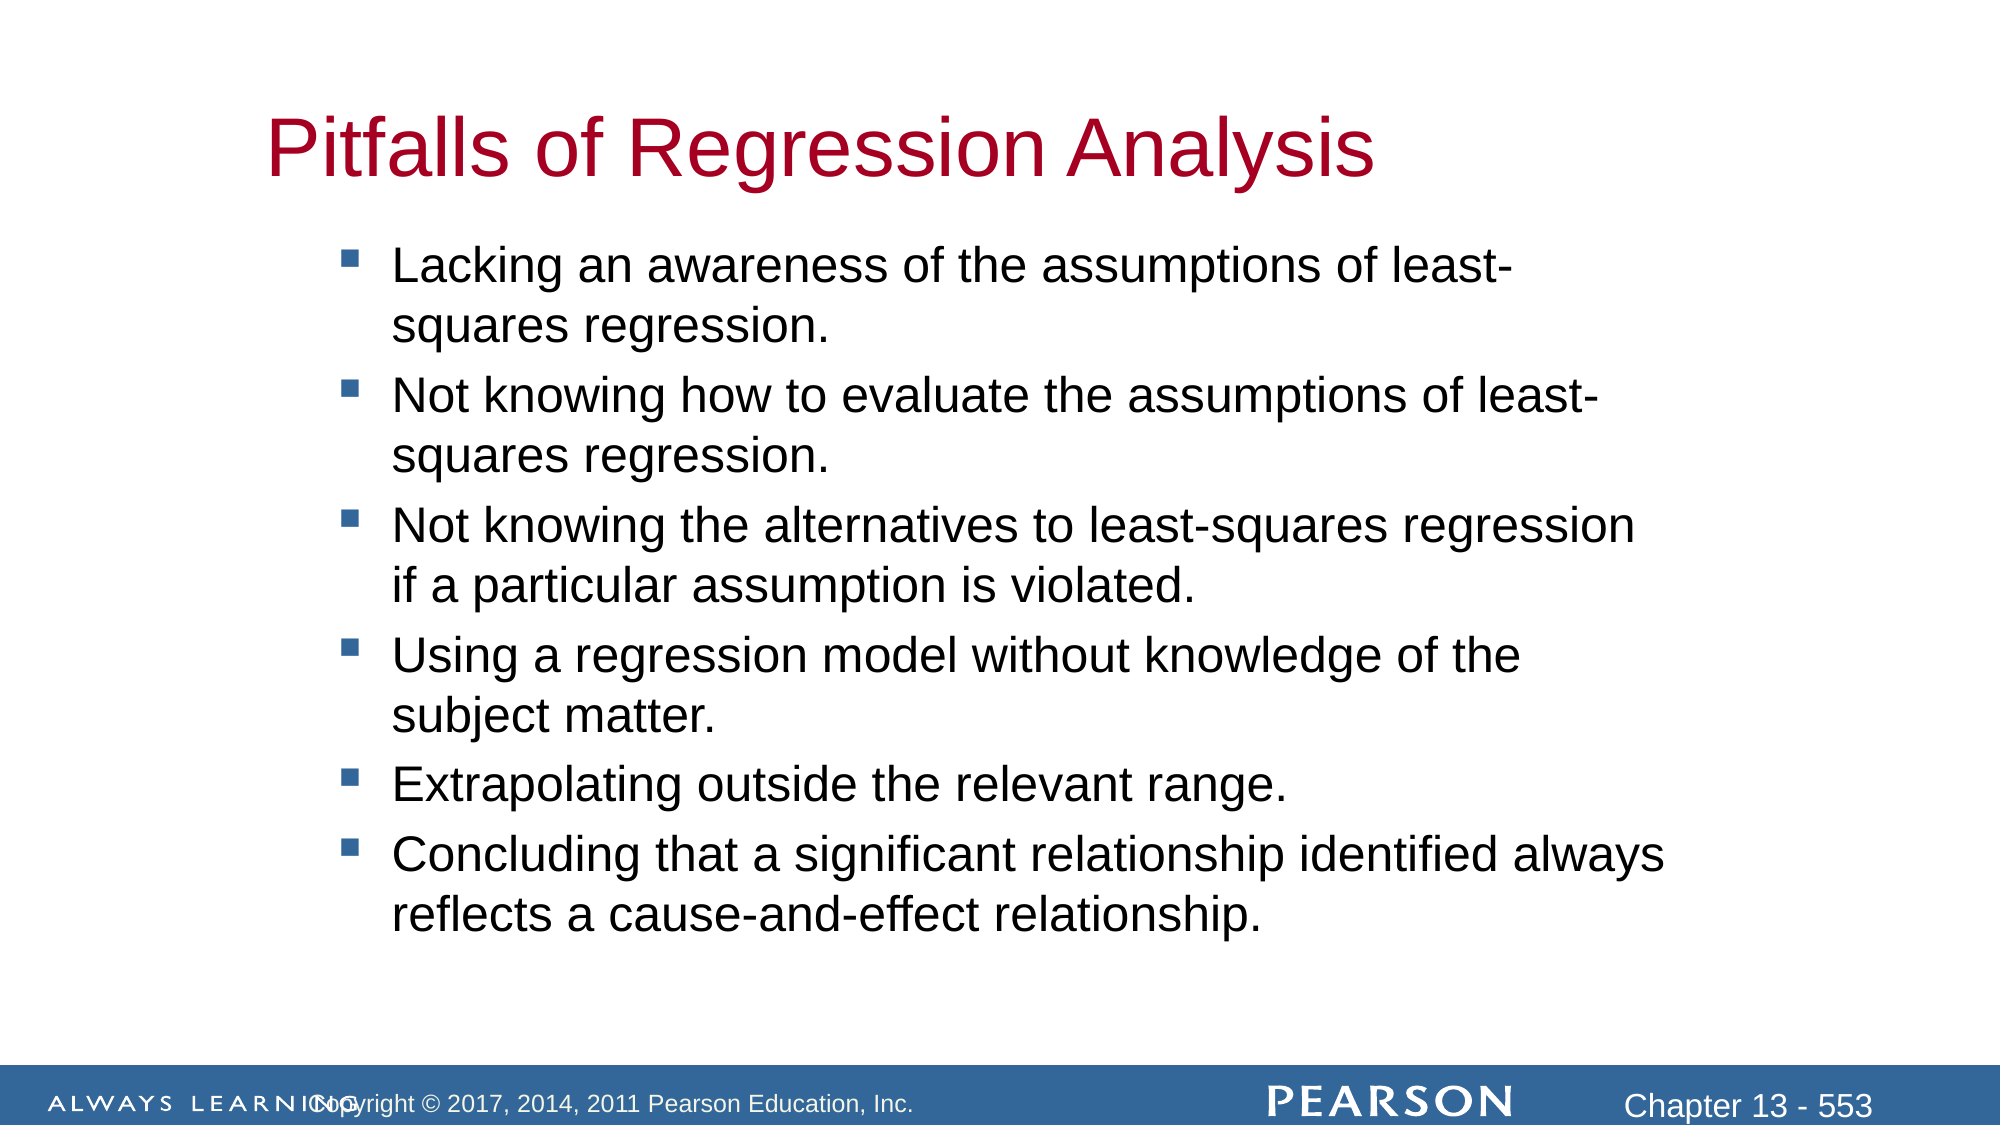

Pitfalls of Regression Analysis
Lacking an awareness of the assumptions of least-squares regression.
Not knowing how to evaluate the assumptions of least-squares regression.
Not knowing the alternatives to least-squares regression if a particular assumption is violated.
Using a regression model without knowledge of the subject matter.
Extrapolating outside the relevant range.
Concluding that a significant relationship identified always reflects a cause-and-effect relationship.